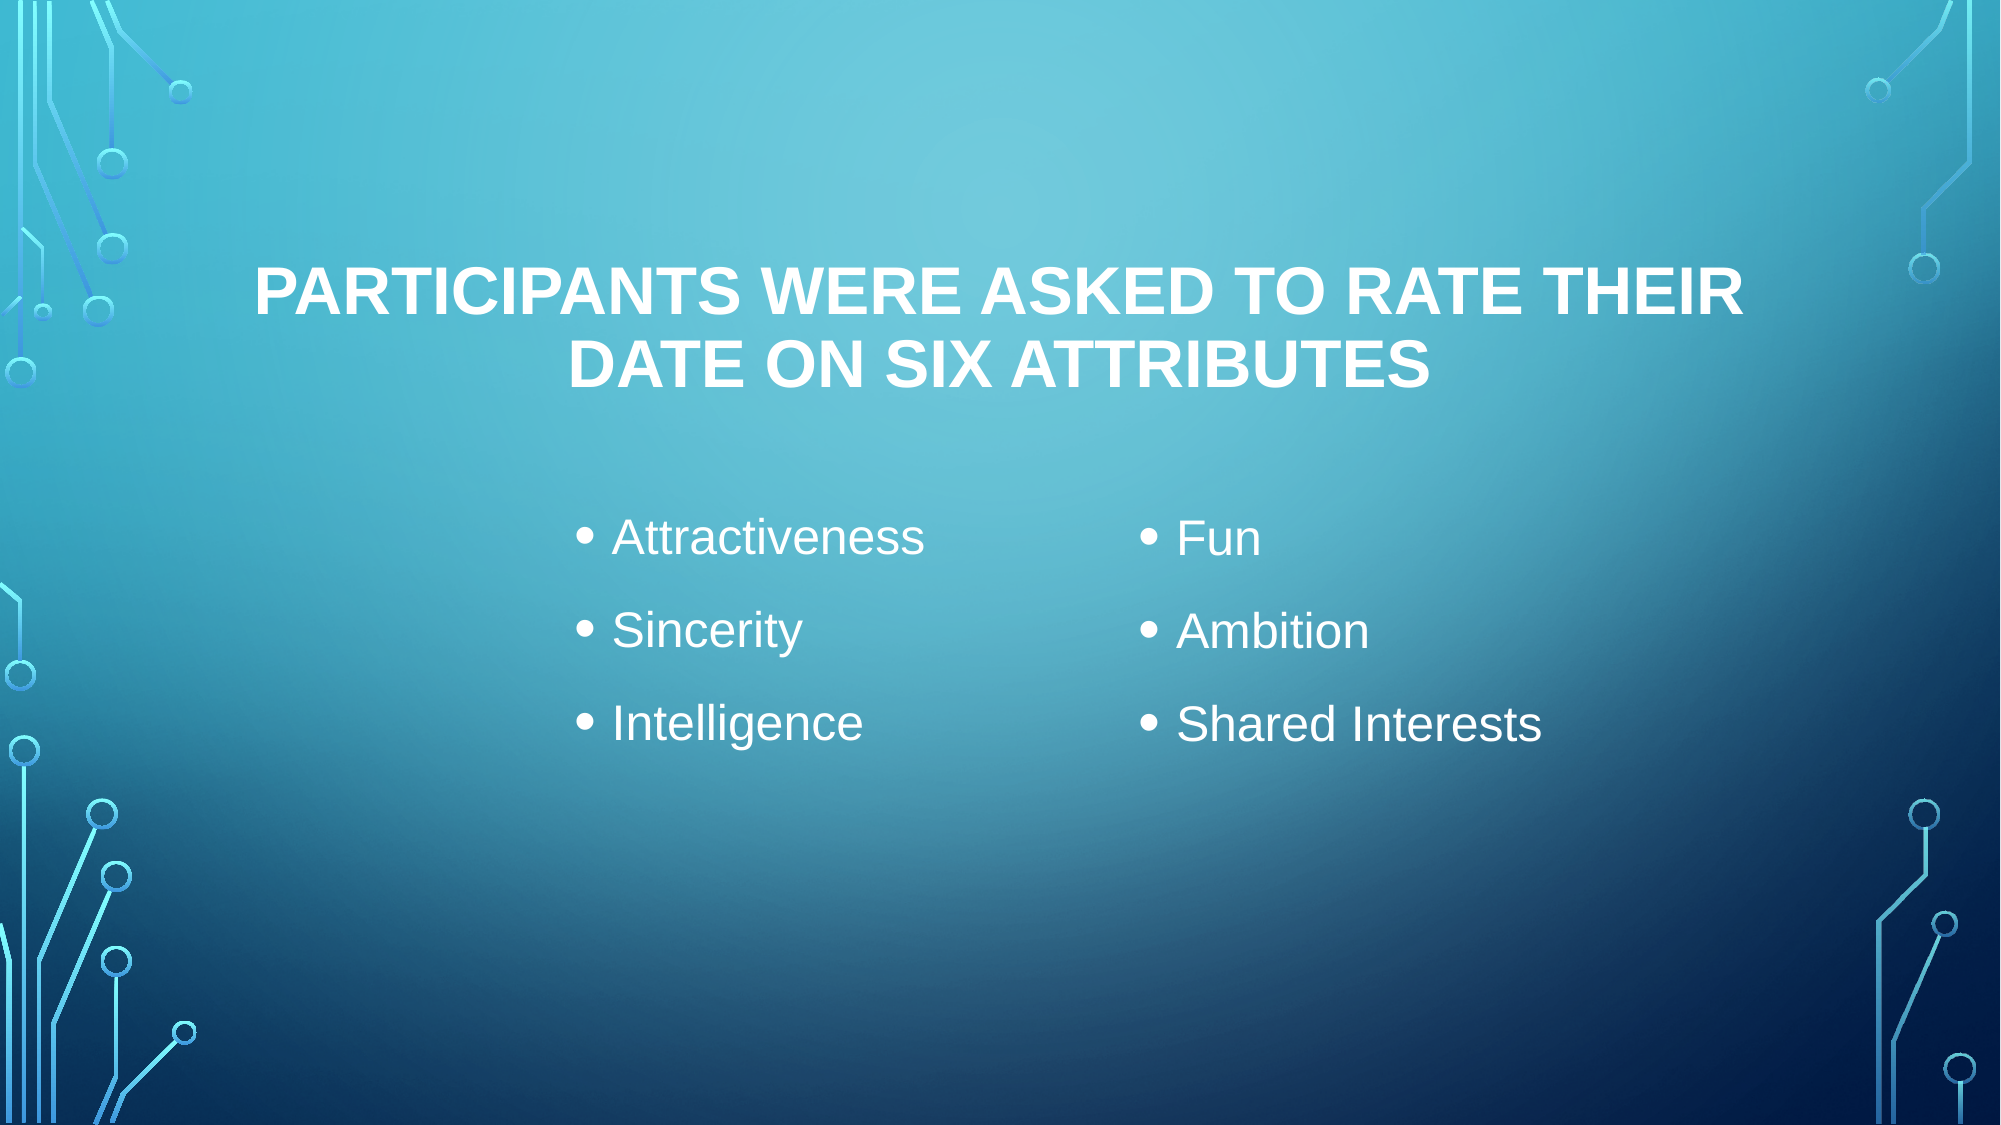

# Participants were asked to rate their date on six attributes
Attractiveness
Sincerity
Intelligence

Fun
Ambition
Shared Interests